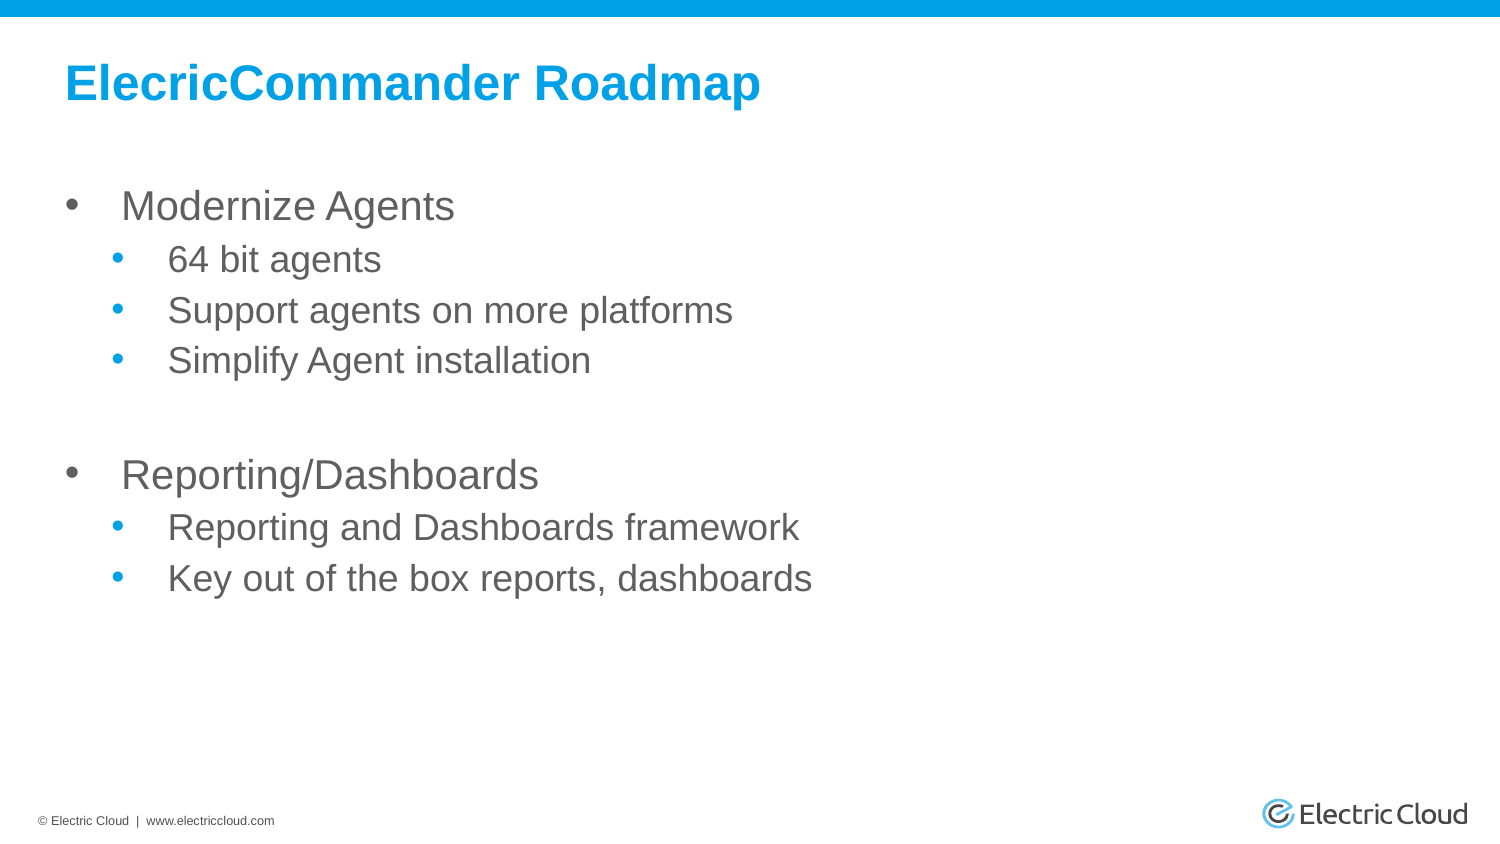

# ElecricCommander Roadmap
Modernize Agents
64 bit agents
Support agents on more platforms
Simplify Agent installation

Reporting/Dashboards
Reporting and Dashboards framework
Key out of the box reports, dashboards